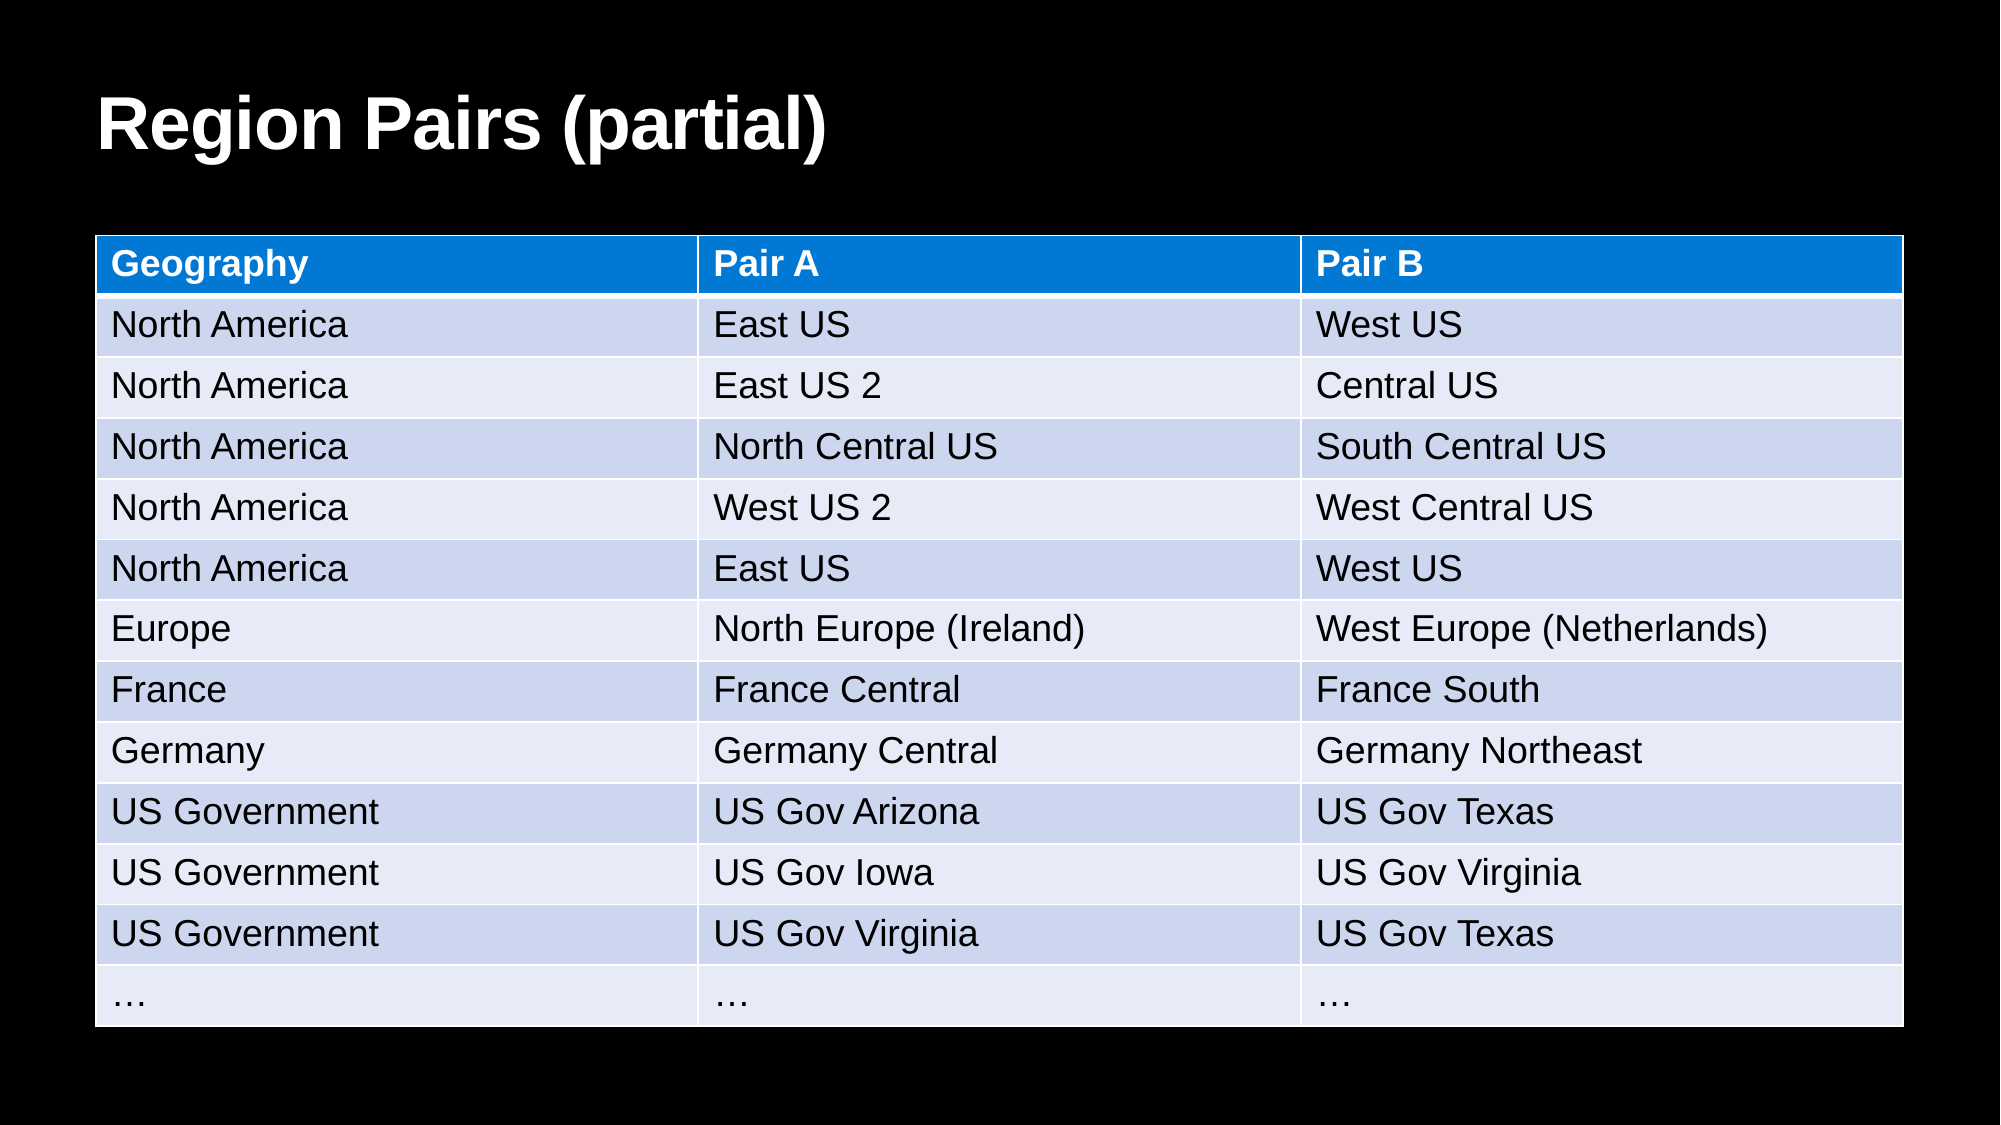

# Region Pairs (partial)
| Geography | Pair A | Pair B |
| --- | --- | --- |
| North America | East US | West US |
| North America | East US 2 | Central US |
| North America | North Central US | South Central US |
| North America | West US 2 | West Central US |
| North America | East US | West US |
| Europe | North Europe (Ireland) | West Europe (Netherlands) |
| France | France Central | France South |
| Germany | Germany Central | Germany Northeast |
| US Government | US Gov Arizona | US Gov Texas |
| US Government | US Gov Iowa | US Gov Virginia |
| US Government | US Gov Virginia | US Gov Texas |
| … | … | … |